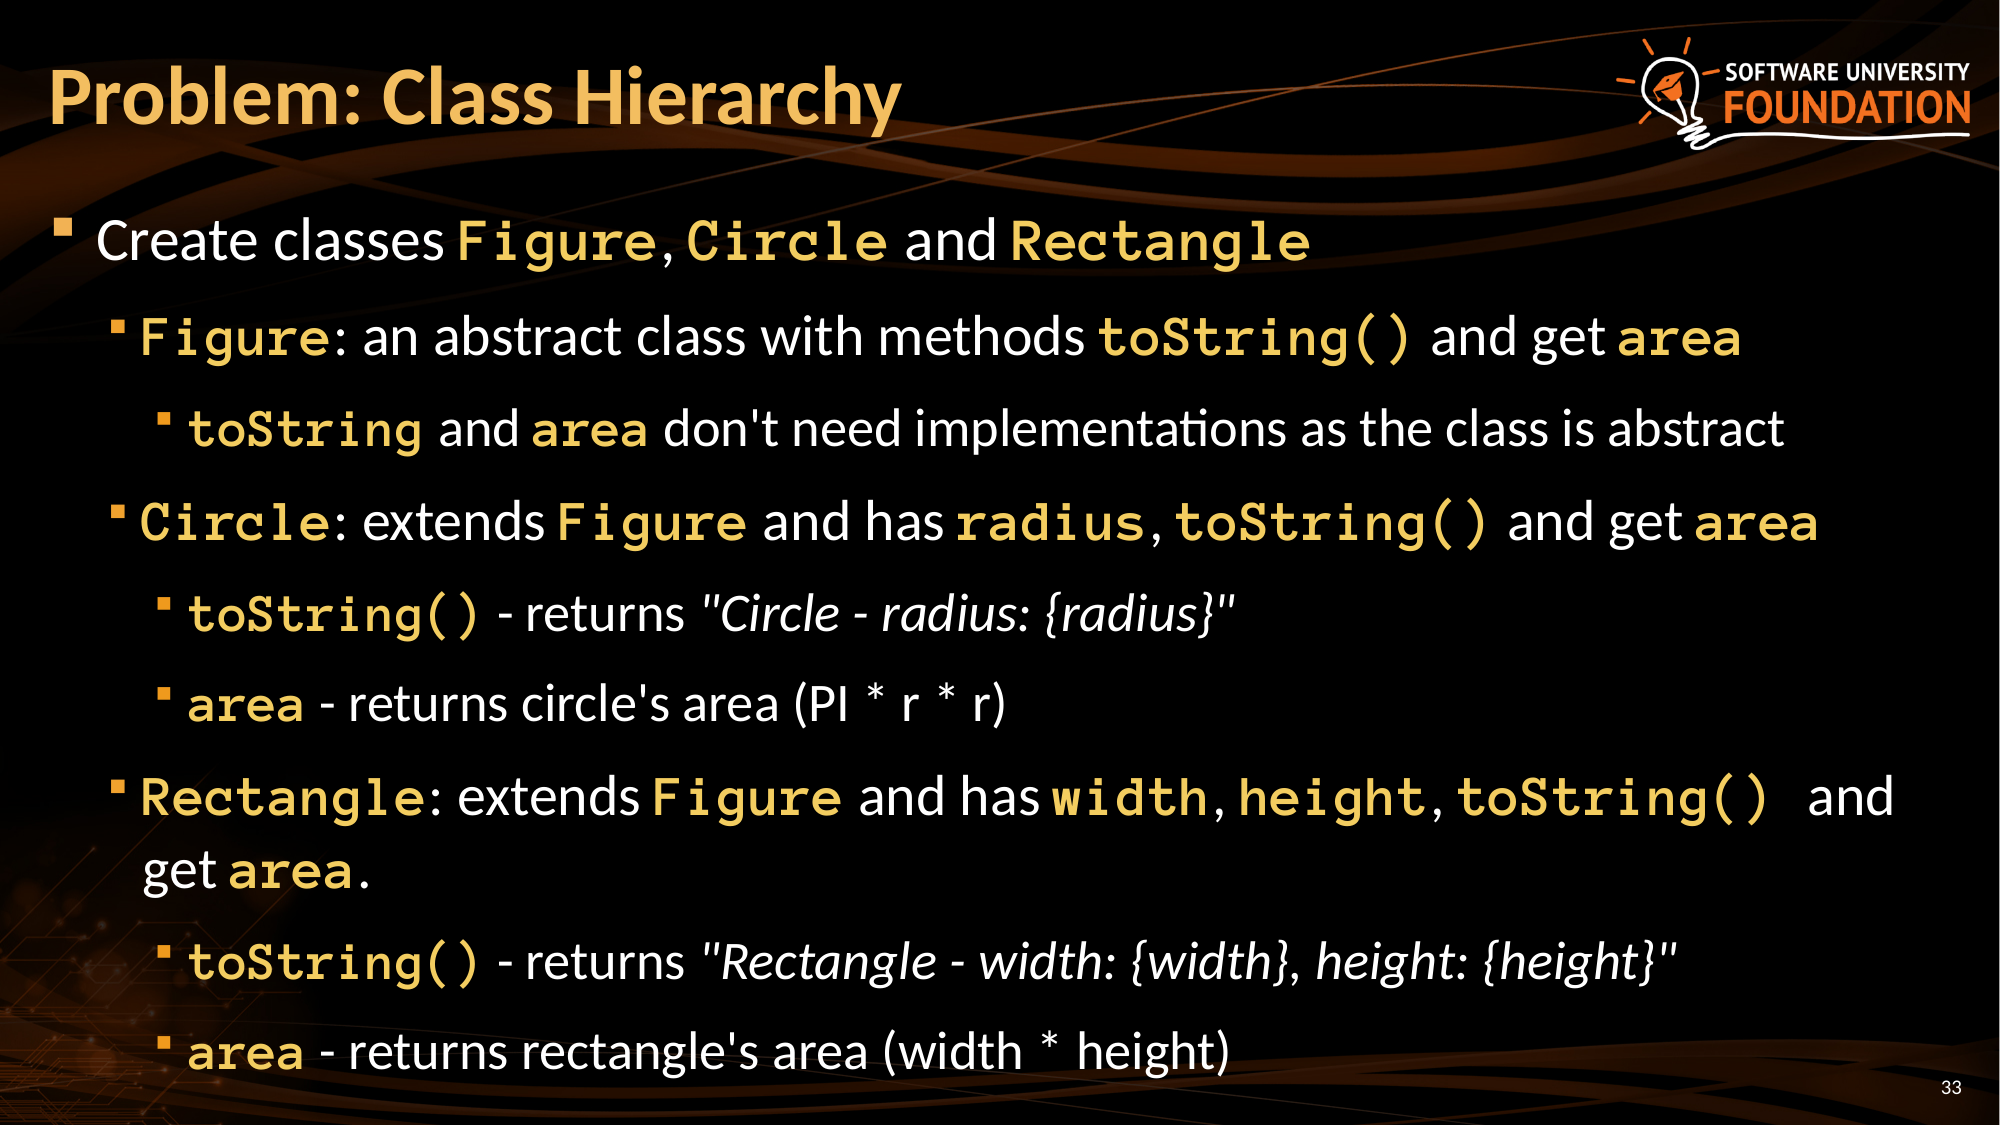

# Problem: Class Hierarchy
Create classes Figure, Circle and Rectangle
Figure: an abstract class with methods toString() and get area
toString and area don't need implementations as the class is abstract
Circle: extends Figure and has radius, toString() and get area
toString() - returns "Circle - radius: {radius}"
area - returns circle's area (PI * r * r)
Rectangle: extends Figure and has width, height, toString() and get area.
toString() - returns "Rectangle - width: {width}, height: {height}"
area - returns rectangle's area (width * height)

33